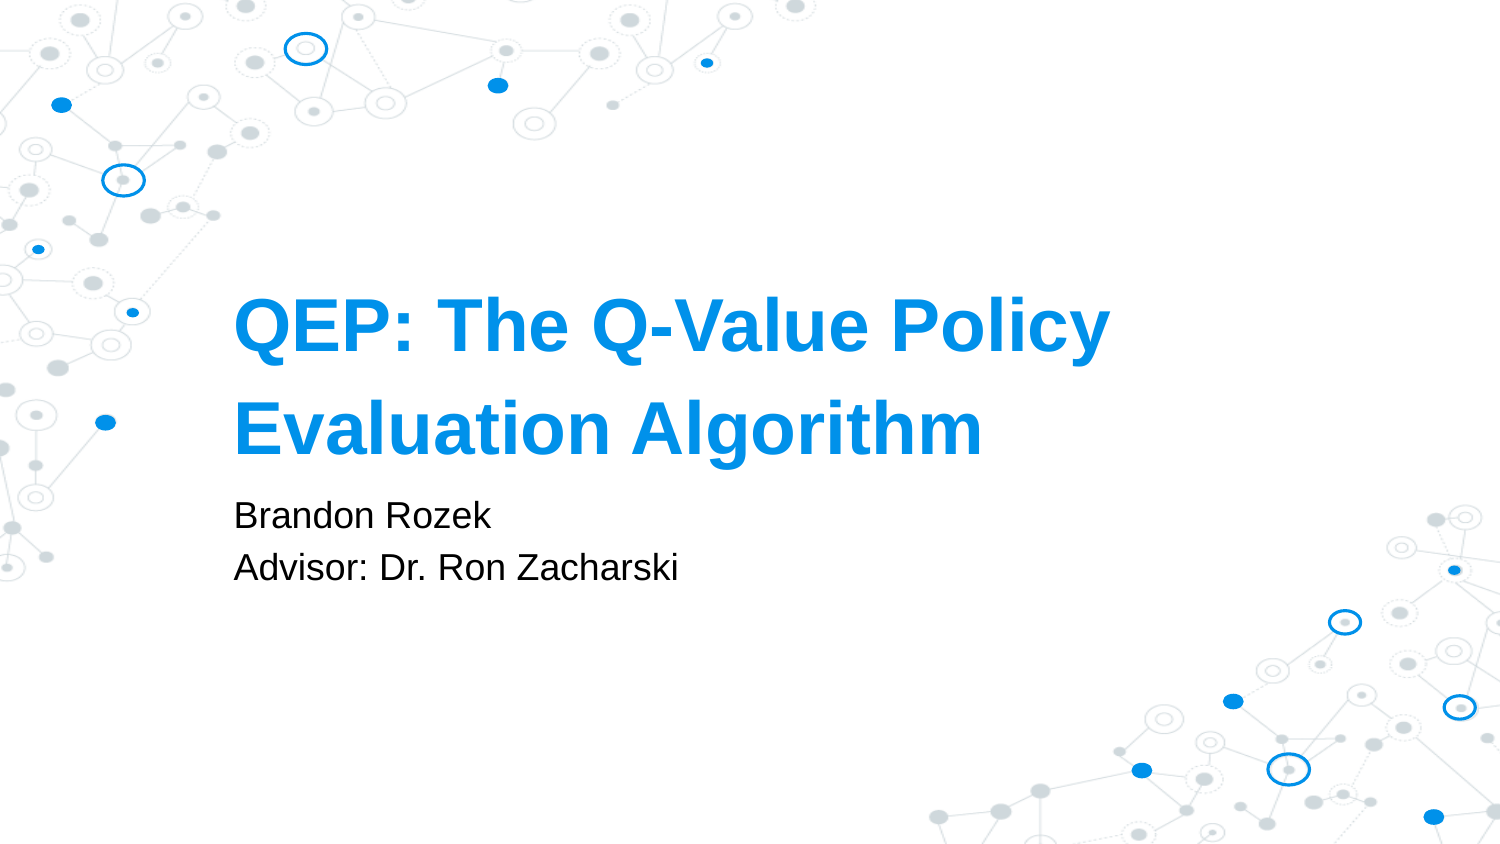

# QEP: The Q-Value Policy Evaluation Algorithm​
Brandon Rozek​
Advisor: Dr. Ron Zacharski​